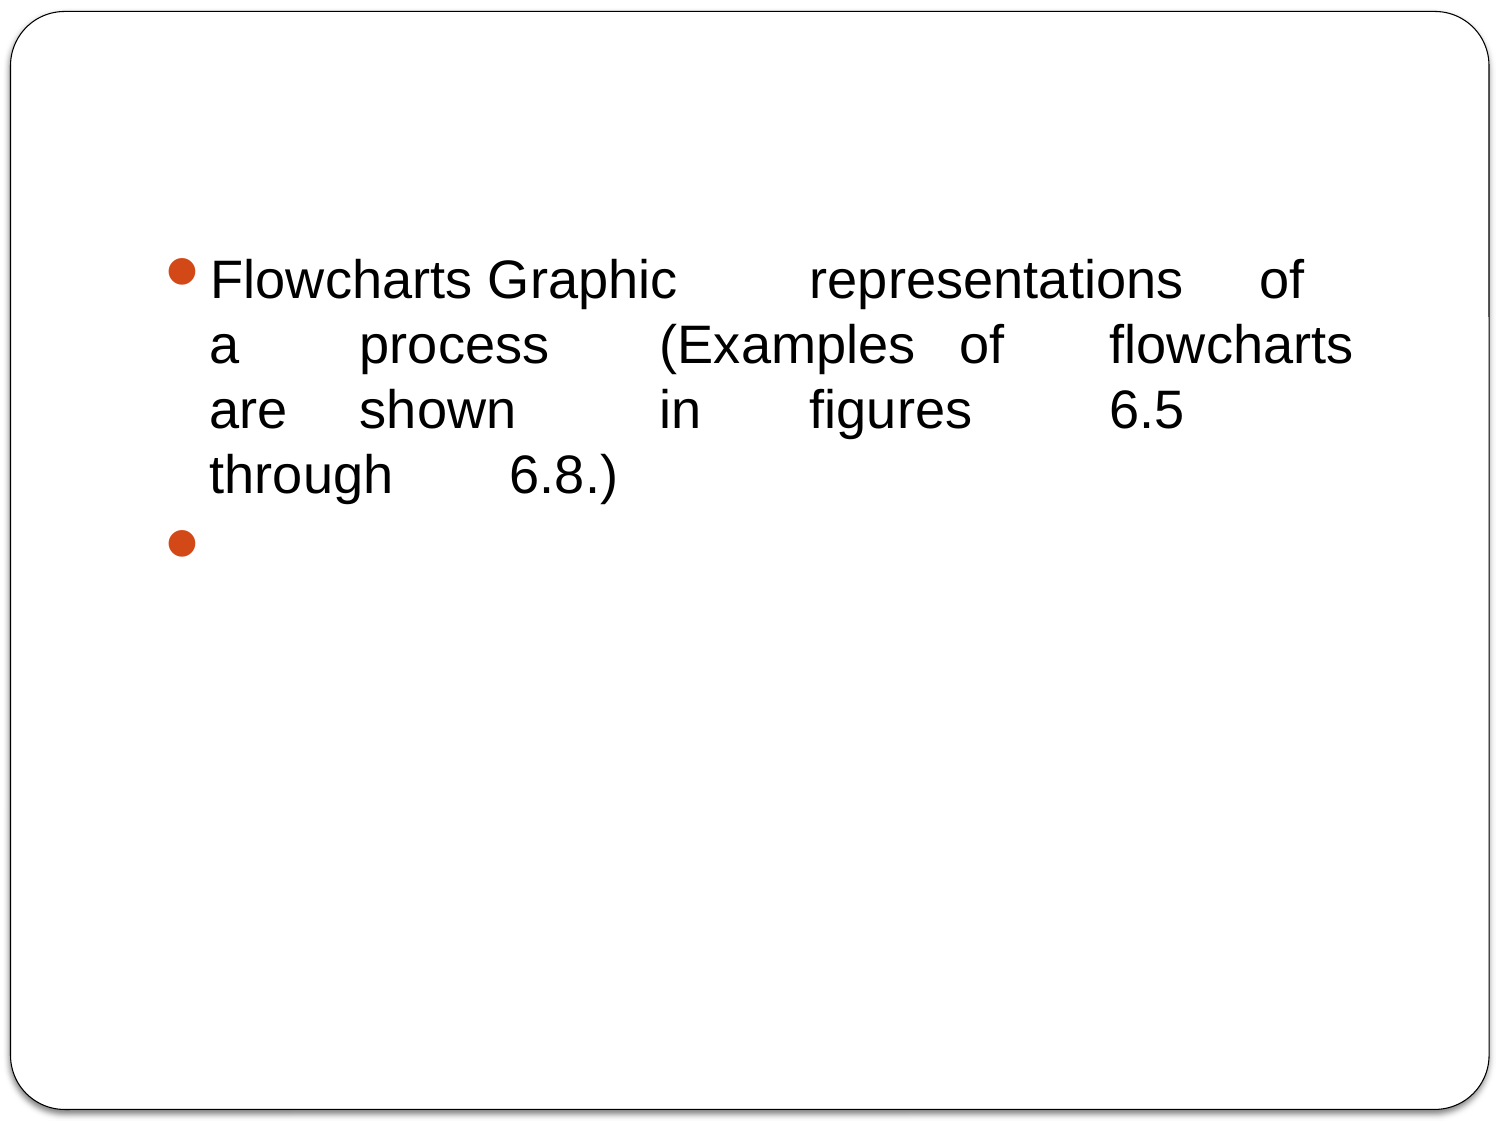

#
Flowcharts Graphic	representations	of	a	process	(Examples	of	flowcharts	are	shown	in	figures	6.5	through	6.8.)